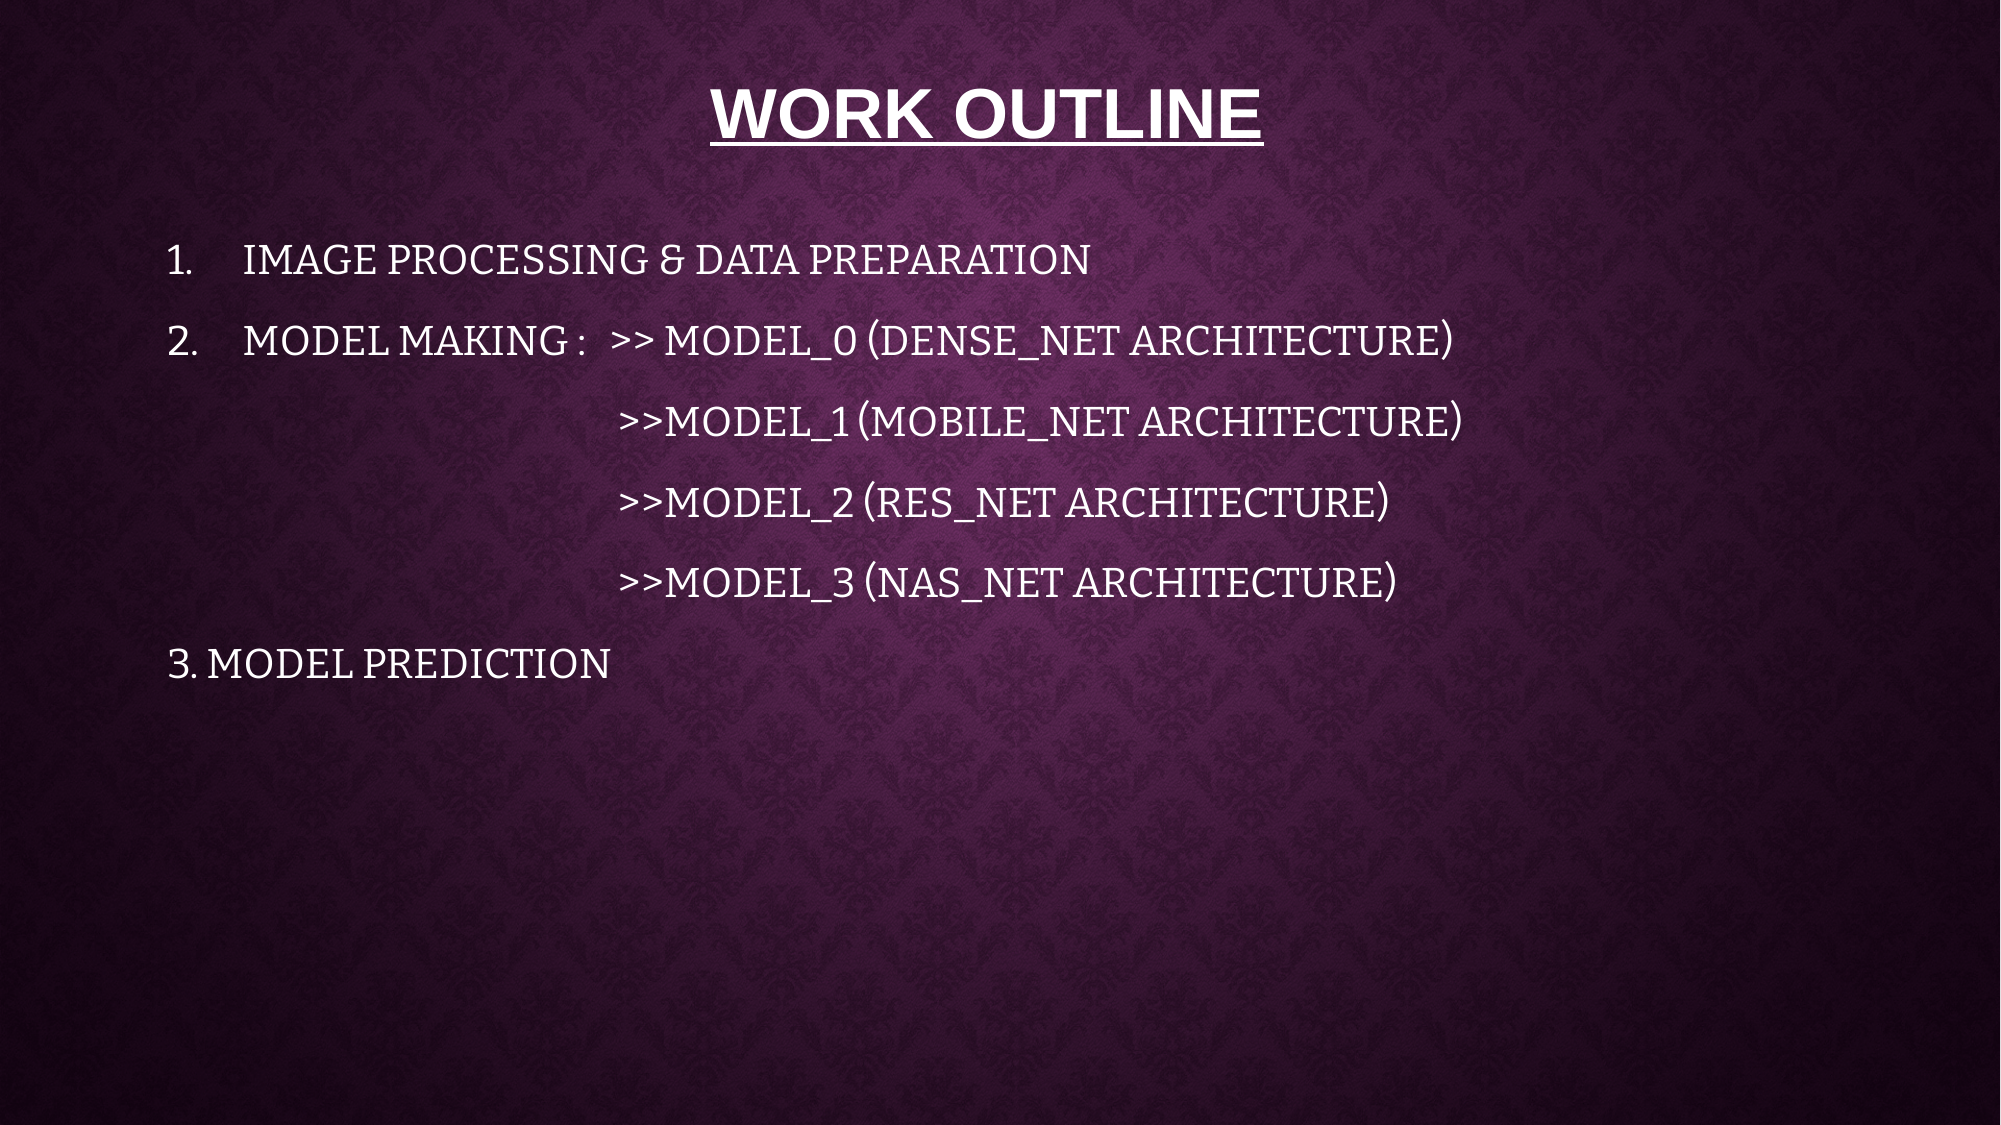

# WORK OUTLINE
IMAGE PROCESSING & DATA PREPARATION
MODEL MAKING :   >> MODEL_0 (DENSE_NET ARCHITECTURE)
		      	>>MODEL_1 (MOBILE_NET ARCHITECTURE)
		      	>>MODEL_2 (RES_NET ARCHITECTURE)
			>>MODEL_3 (NAS_NET ARCHITECTURE)
3. MODEL PREDICTION